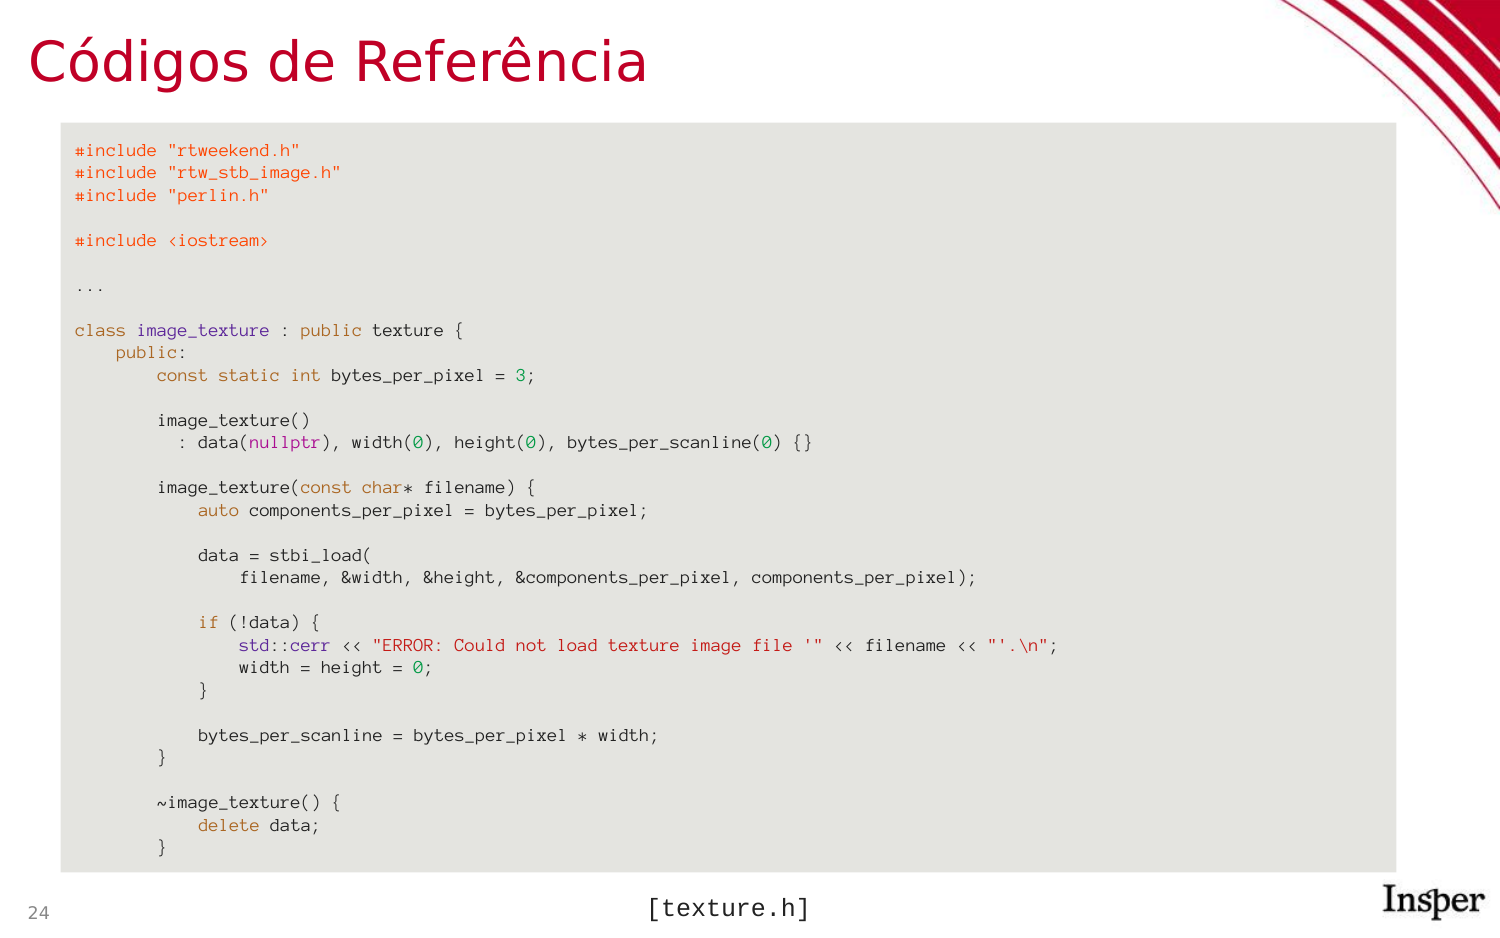

# Códigos de Referência
#include "rtweekend.h"
#include "rtw_stb_image.h"
#include "perlin.h"

#include <iostream>

...

class image_texture : public texture {
    public:
        const static int bytes_per_pixel = 3;

        image_texture()
          : data(nullptr), width(0), height(0), bytes_per_scanline(0) {}

        image_texture(const char* filename) {
            auto components_per_pixel = bytes_per_pixel;

            data = stbi_load(
                filename, &width, &height, &components_per_pixel, components_per_pixel);

            if (!data) {
                std::cerr << "ERROR: Could not load texture image file '" << filename << "'.\n";
                width = height = 0;
            }

            bytes_per_scanline = bytes_per_pixel * width;
        }

        ~image_texture() {
            delete data;
        }
[texture.h]
24